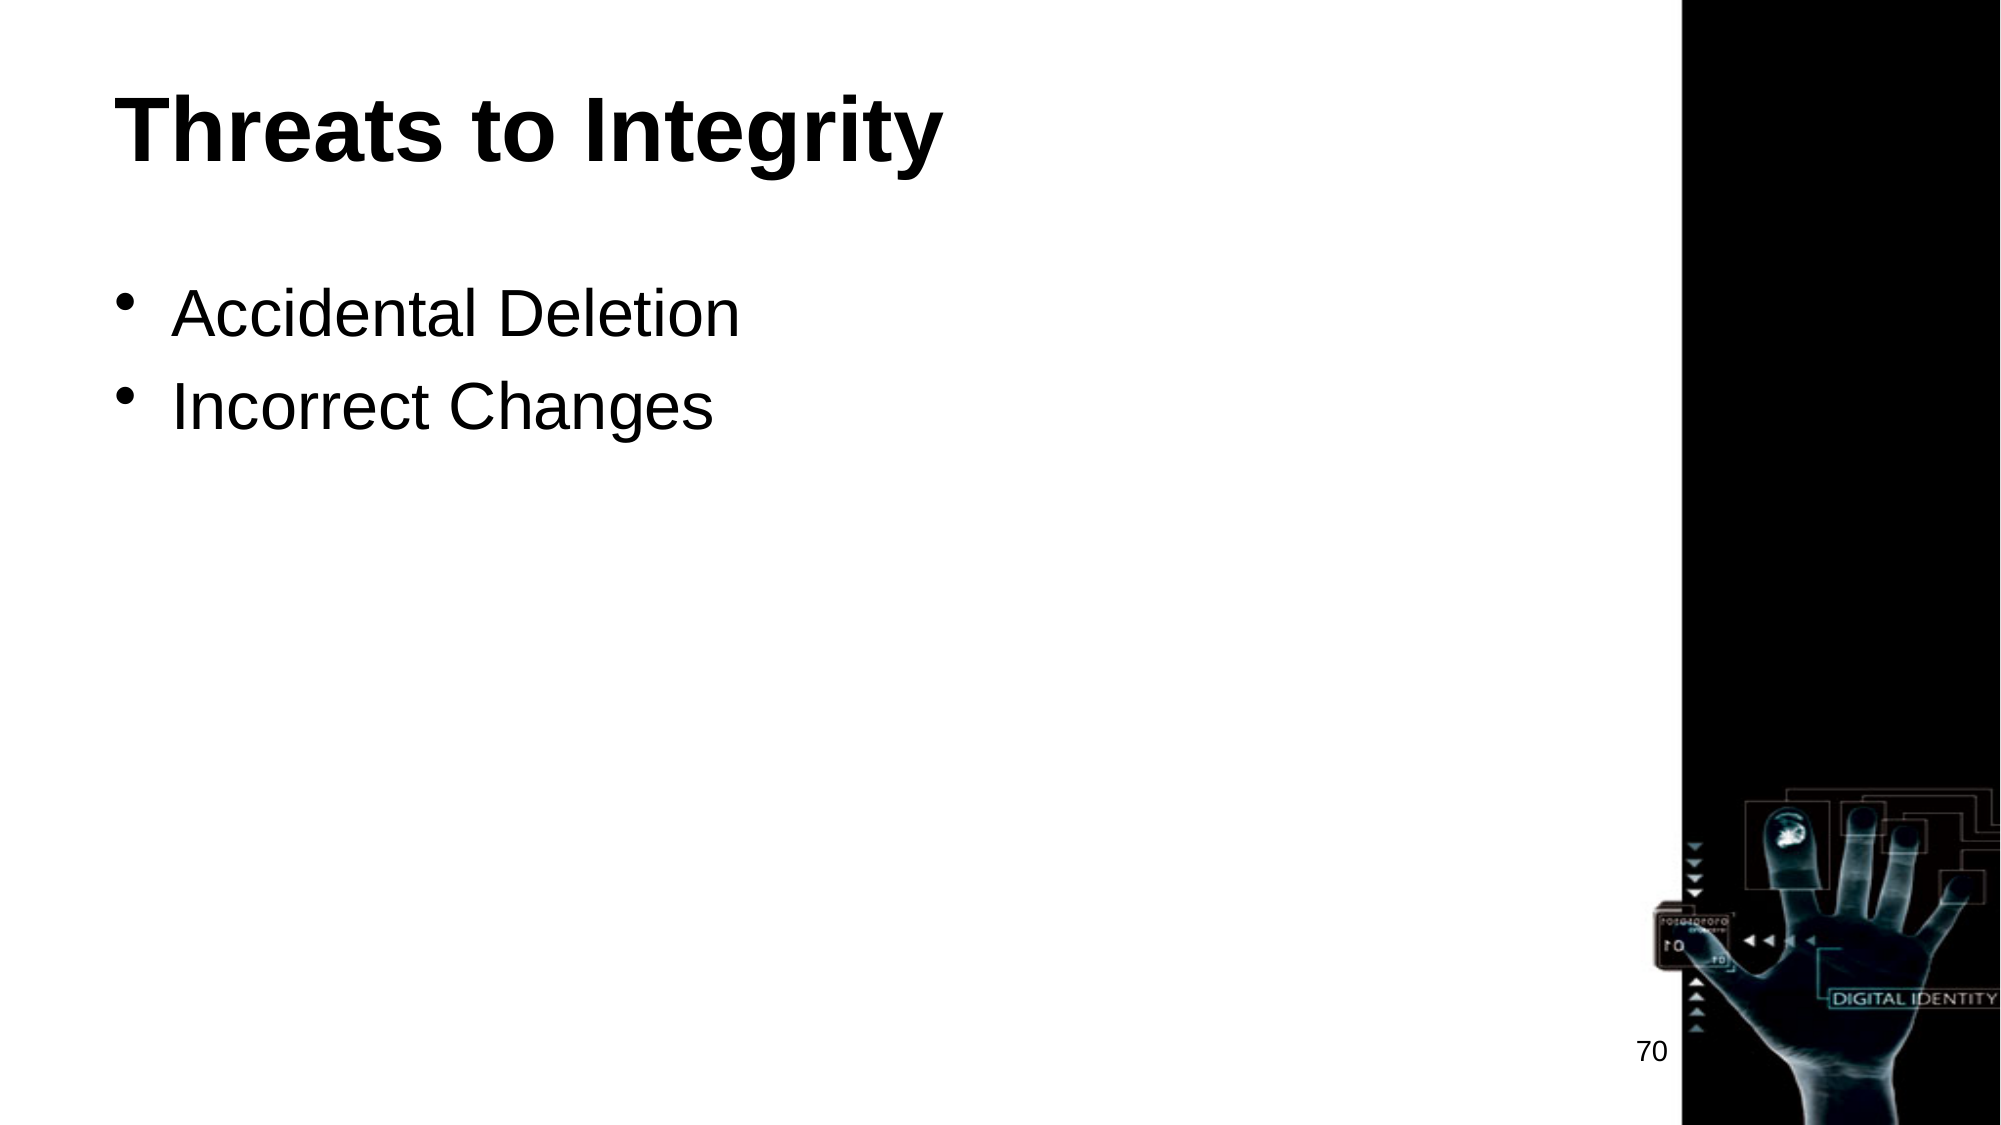

# Threats to Integrity
Accidental Deletion
Incorrect Changes
70